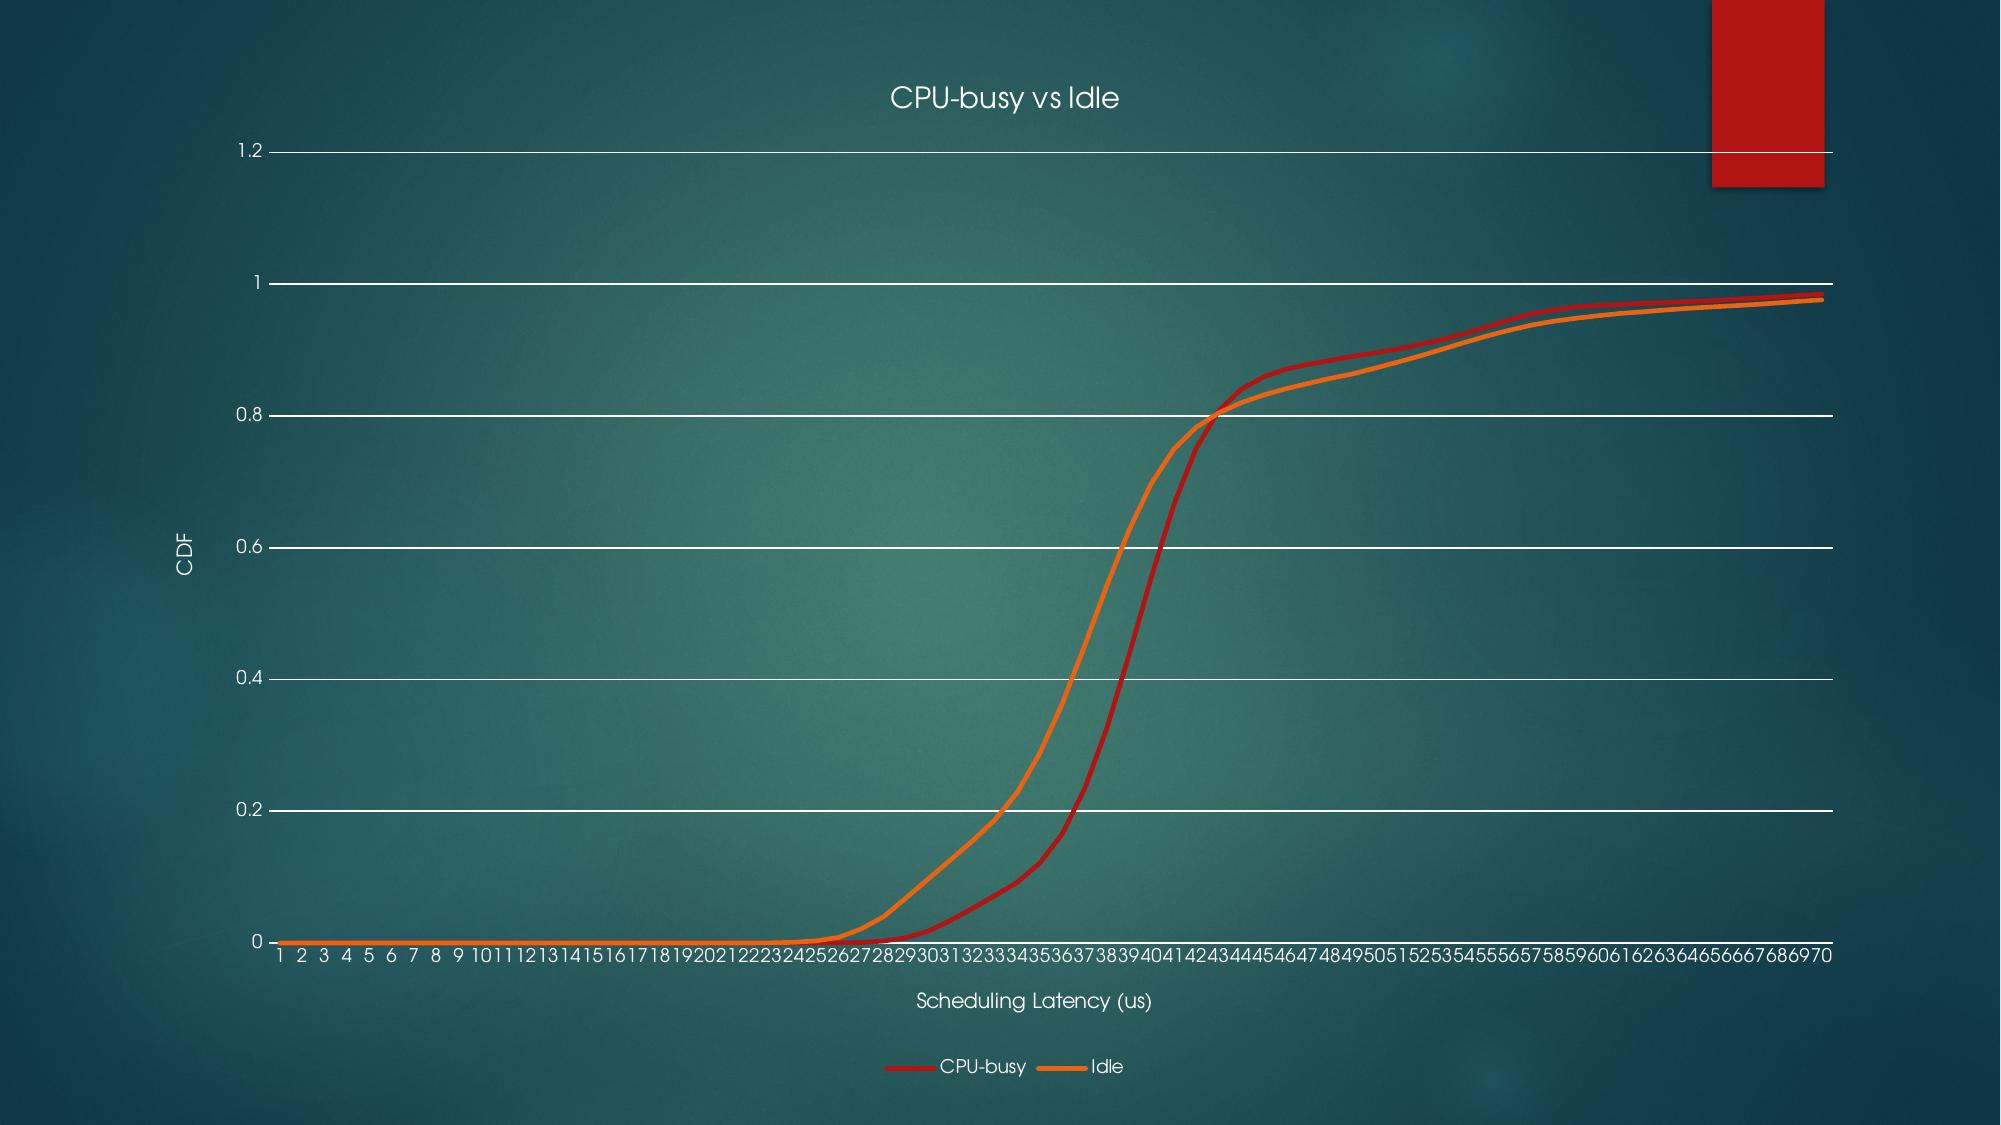

### Chart: CPU-busy vs Idle

| Category | CPU-busy | Idle |
|---|---|---|
| 1 | 0.0 | 0.0 |
| 2 | 0.0 | 0.0 |
| 3 | 0.0 | 0.0 |
| 4 | 0.0 | 0.0 |
| 5 | 0.0 | 0.0 |
| 6 | 0.0 | 0.0 |
| 7 | 0.0 | 0.0 |
| 8 | 0.0 | 0.0 |
| 9 | 0.0 | 0.0 |
| 10 | 0.0 | 0.0 |
| 11 | 0.0 | 0.0 |
| 12 | 0.0 | 0.0 |
| 13 | 0.0 | 0.0 |
| 14 | 0.0 | 0.0 |
| 15 | 0.0 | 0.0 |
| 16 | 0.0 | 0.0 |
| 17 | 0.0 | 0.0 |
| 18 | 0.0 | 0.0 |
| 19 | 0.0 | 0.0 |
| 20 | 0.0 | 0.0 |
| 21 | 0.0 | 0.0 |
| 22 | 0.0 | 2e-05 |
| 23 | 0.0 | 0.00014 |
| 24 | 0.0 | 0.00102 |
| 25 | 6e-05 | 0.00316 |
| 26 | 0.00014 | 0.0085 |
| 27 | 0.00076 | 0.02116 |
| 28 | 0.00278 | 0.03958 |
| 29 | 0.00774 | 0.0678 |
| 30 | 0.01784 | 0.09694 |
| 31 | 0.03396 | 0.12602 |
| 32 | 0.05264 | 0.15518 |
| 33 | 0.07192 | 0.18726 |
| 34 | 0.09208 | 0.22864 |
| 35 | 0.12118 | 0.28784 |
| 36 | 0.16496 | 0.36258 |
| 37 | 0.2333 | 0.45032 |
| 38 | 0.32548 | 0.54218 |
| 39 | 0.43732 | 0.6268 |
| 40 | 0.55598 | 0.69802 |
| 41 | 0.66512 | 0.74954 |
| 42 | 0.75098 | 0.7828 |
| 43 | 0.80752 | 0.80442 |
| 44 | 0.84016 | 0.81986 |
| 45 | 0.85908 | 0.83164 |
| 46 | 0.8709 | 0.84122 |
| 47 | 0.87828 | 0.84918 |
| 48 | 0.8843 | 0.85712 |
| 49 | 0.89036 | 0.8639 |
| 50 | 0.89568 | 0.8725 |
| 51 | 0.90148 | 0.88152 |
| 52 | 0.90832 | 0.89088 |
| 53 | 0.91592 | 0.9012 |
| 54 | 0.9249 | 0.9114 |
| 55 | 0.93524 | 0.92126 |
| 56 | 0.94532 | 0.93004 |
| 57 | 0.95484 | 0.93786 |
| 58 | 0.9609 | 0.94382 |
| 59 | 0.96534 | 0.94838 |
| 60 | 0.96752 | 0.95222 |
| 61 | 0.96934 | 0.9557 |
| 62 | 0.97084 | 0.95814 |
| 63 | 0.9721 | 0.96086 |
| 64 | 0.97354 | 0.96328 |
| 65 | 0.97486 | 0.96538 |
| 66 | 0.97698 | 0.96722 |
| 67 | 0.97876 | 0.9692 |
| 68 | 0.9808 | 0.97154 |
| 69 | 0.9829 | 0.97406 |
| 70 | 0.98494 | 0.9763 |